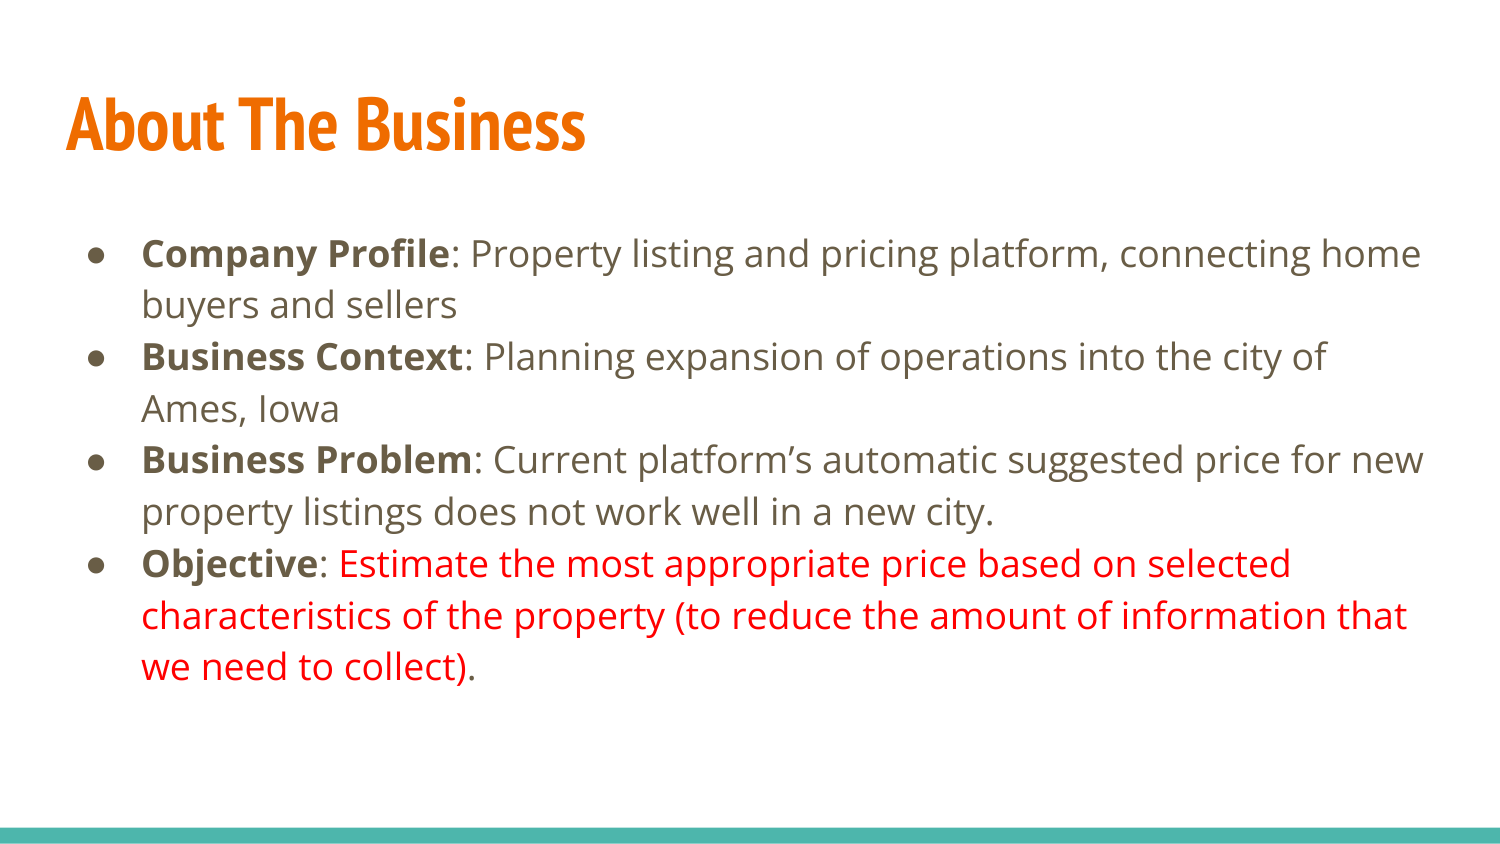

# About The Business
Company Profile: Property listing and pricing platform, connecting home buyers and sellers
Business Context: Planning expansion of operations into the city of Ames, Iowa
Business Problem: Current platform’s automatic suggested price for new property listings does not work well in a new city.
Objective: Estimate the most appropriate price based on selected characteristics of the property (to reduce the amount of information that we need to collect).